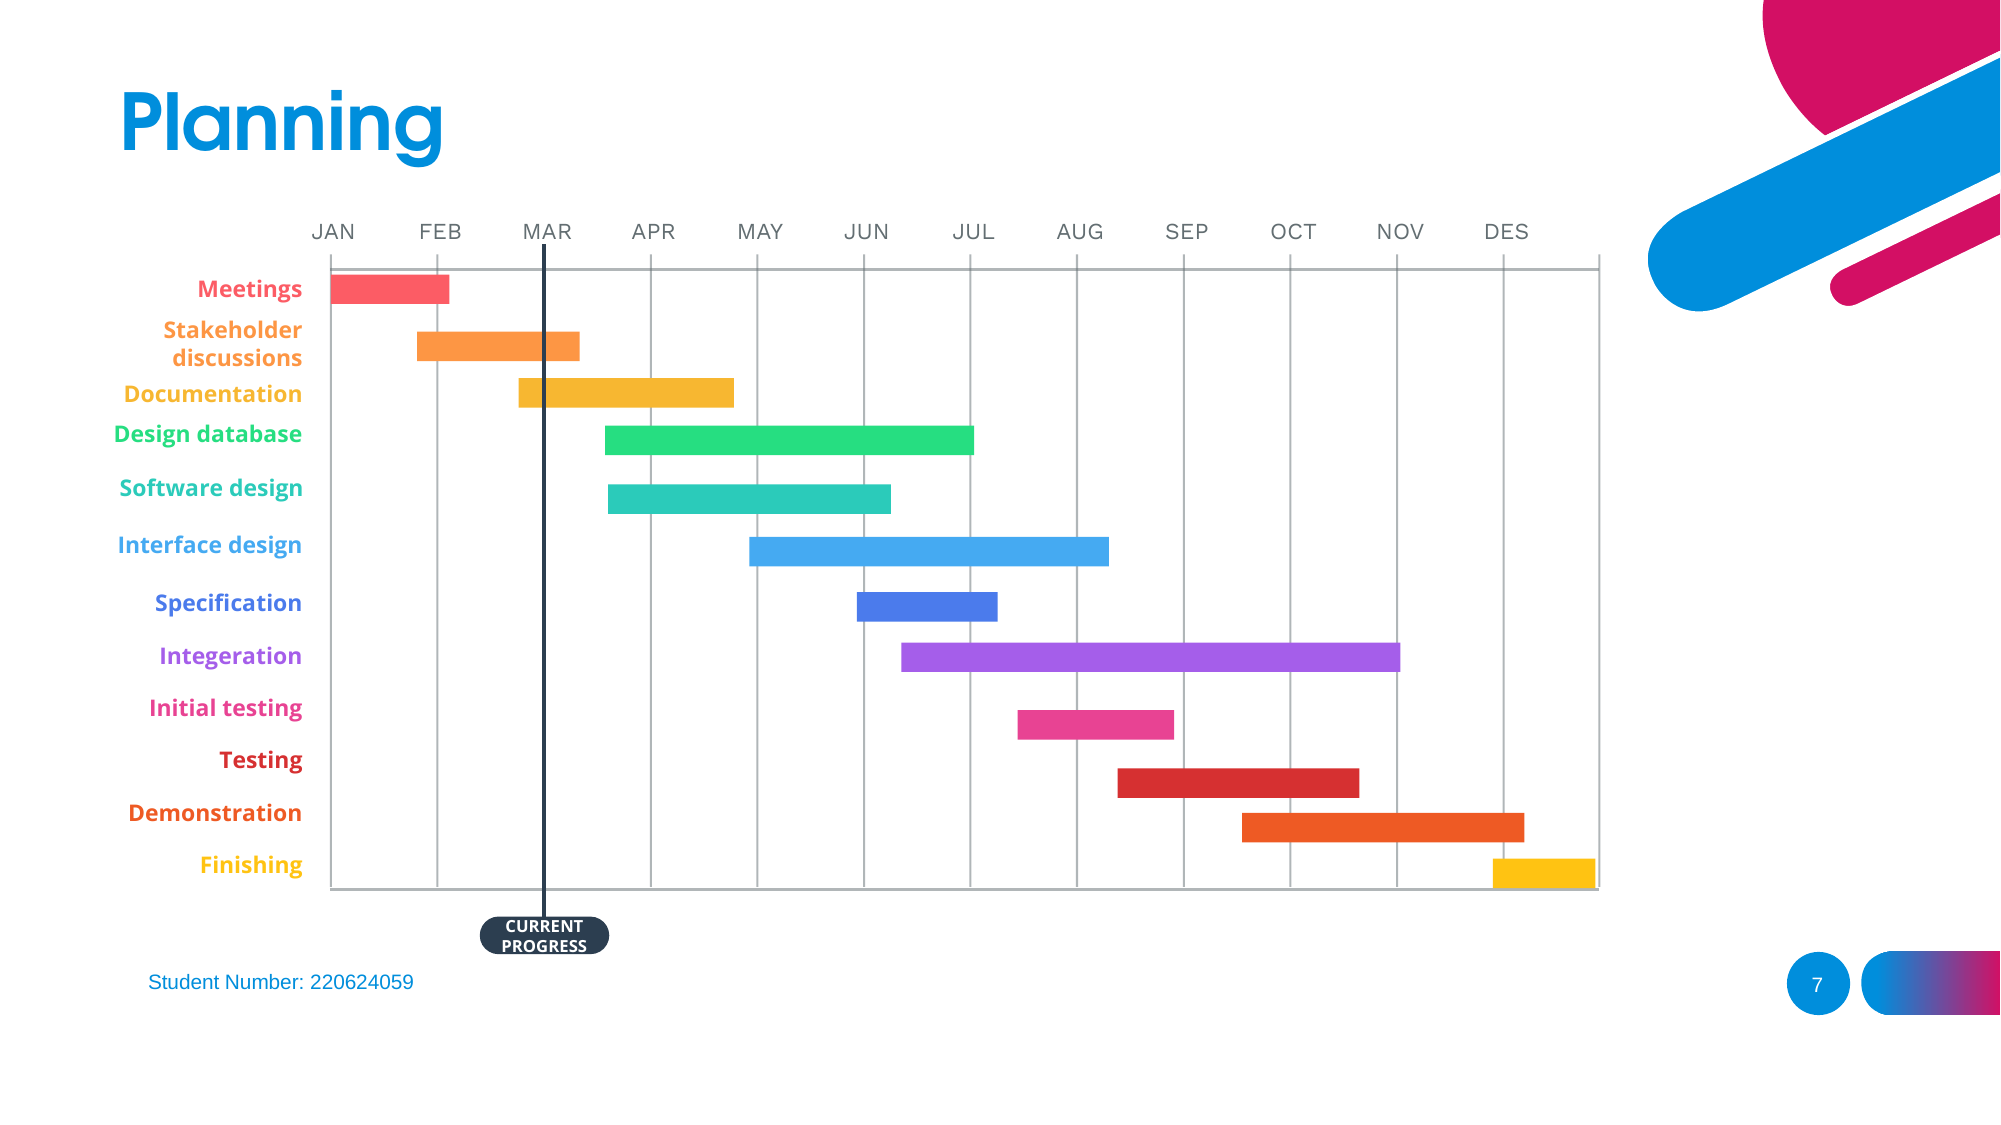

Planning
JAN
FEB
MAR
APR
MAY
JUN
JUL
AUG
SEP
OCT
NOV
DES
CURRENT PROGRESS
Meetings
Stakeholder discussions
Documentation
Design database
Software design
Interface design
Specification
Integeration
Initial testing
Testing
Demonstration
Finishing

Student Number: 220624059
7